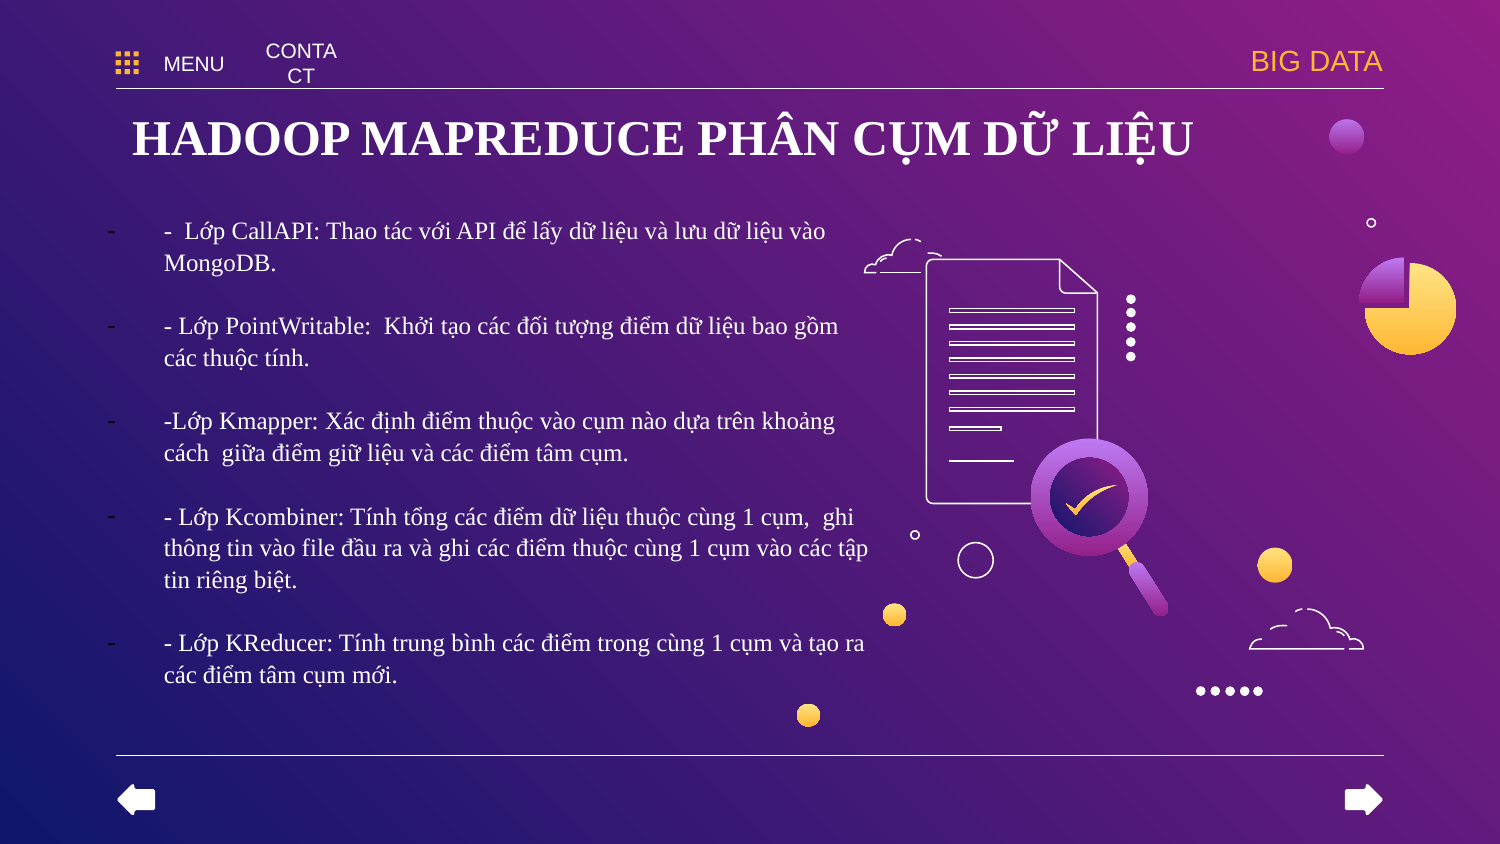

BIG DATA
MENU
CONTACT

# HADOOP MAPREDUCE PHÂN CỤM DỮ LIỆU

-  Lớp CallAPI: Thao tác với API để lấy dữ liệu và lưu dữ liệu vào MongoDB.

- Lớp PointWritable:  Khởi tạo các đối tượng điểm dữ liệu bao gồm các thuộc tính.

-Lớp Kmapper: Xác định điểm thuộc vào cụm nào dựa trên khoảng cách  giữa điểm giữ liệu và các điểm tâm cụm.

- Lớp Kcombiner: Tính tổng các điểm dữ liệu thuộc cùng 1 cụm,  ghi thông tin vào file đầu ra và ghi các điểm thuộc cùng 1 cụm vào các tập tin riêng biệt.

- Lớp KReducer: Tính trung bình các điểm trong cùng 1 cụm và tạo ra các điểm tâm cụm mới.